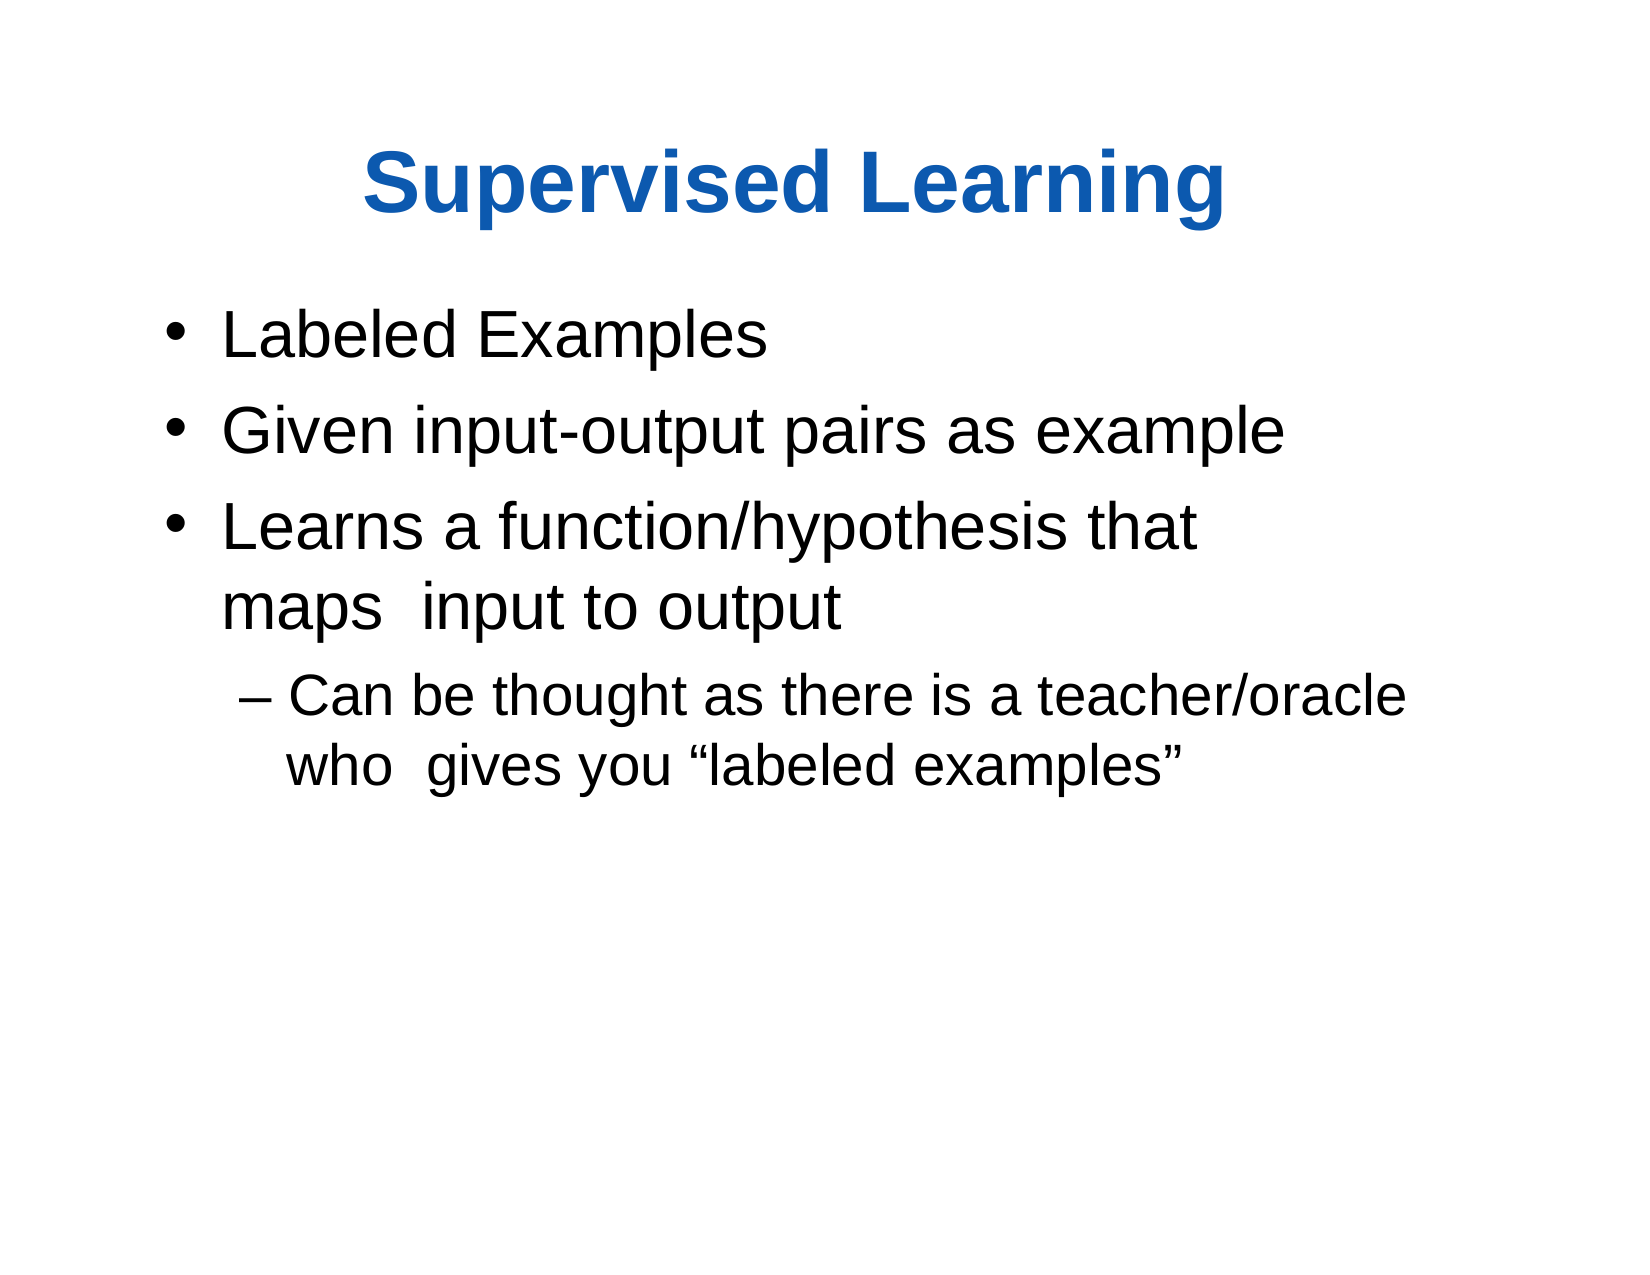

# Supervised Learning
Labeled Examples
Given input-output pairs as example
Learns a function/hypothesis that maps  input to output
– Can be thought as there is a teacher/oracle who  gives you “labeled examples”